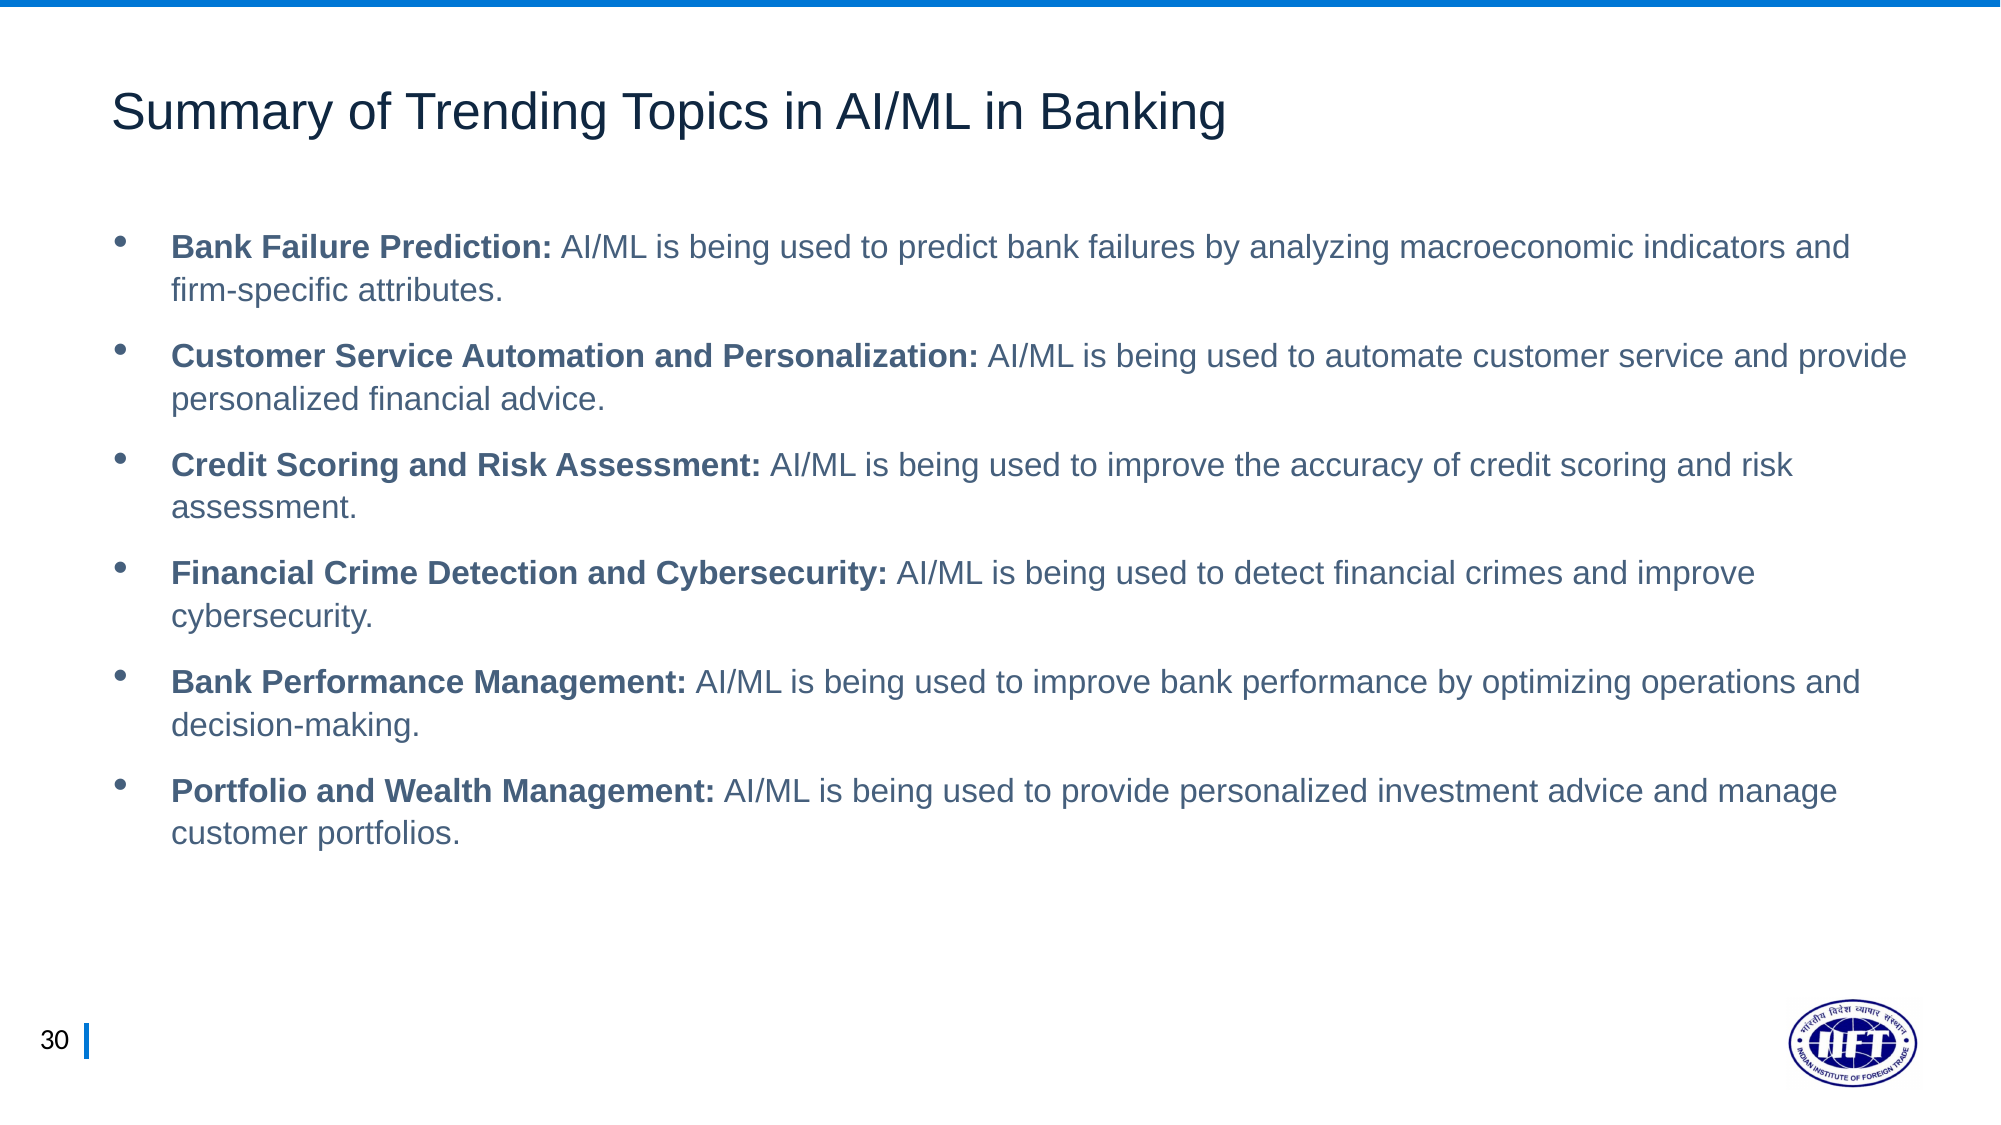

Summary of Trending Topics in AI/ML in Banking
Bank Failure Prediction: AI/ML is being used to predict bank failures by analyzing macroeconomic indicators and firm-specific attributes.
Customer Service Automation and Personalization: AI/ML is being used to automate customer service and provide personalized financial advice.
Credit Scoring and Risk Assessment: AI/ML is being used to improve the accuracy of credit scoring and risk assessment.
Financial Crime Detection and Cybersecurity: AI/ML is being used to detect financial crimes and improve cybersecurity.
Bank Performance Management: AI/ML is being used to improve bank performance by optimizing operations and decision-making.
Portfolio and Wealth Management: AI/ML is being used to provide personalized investment advice and manage customer portfolios.

30